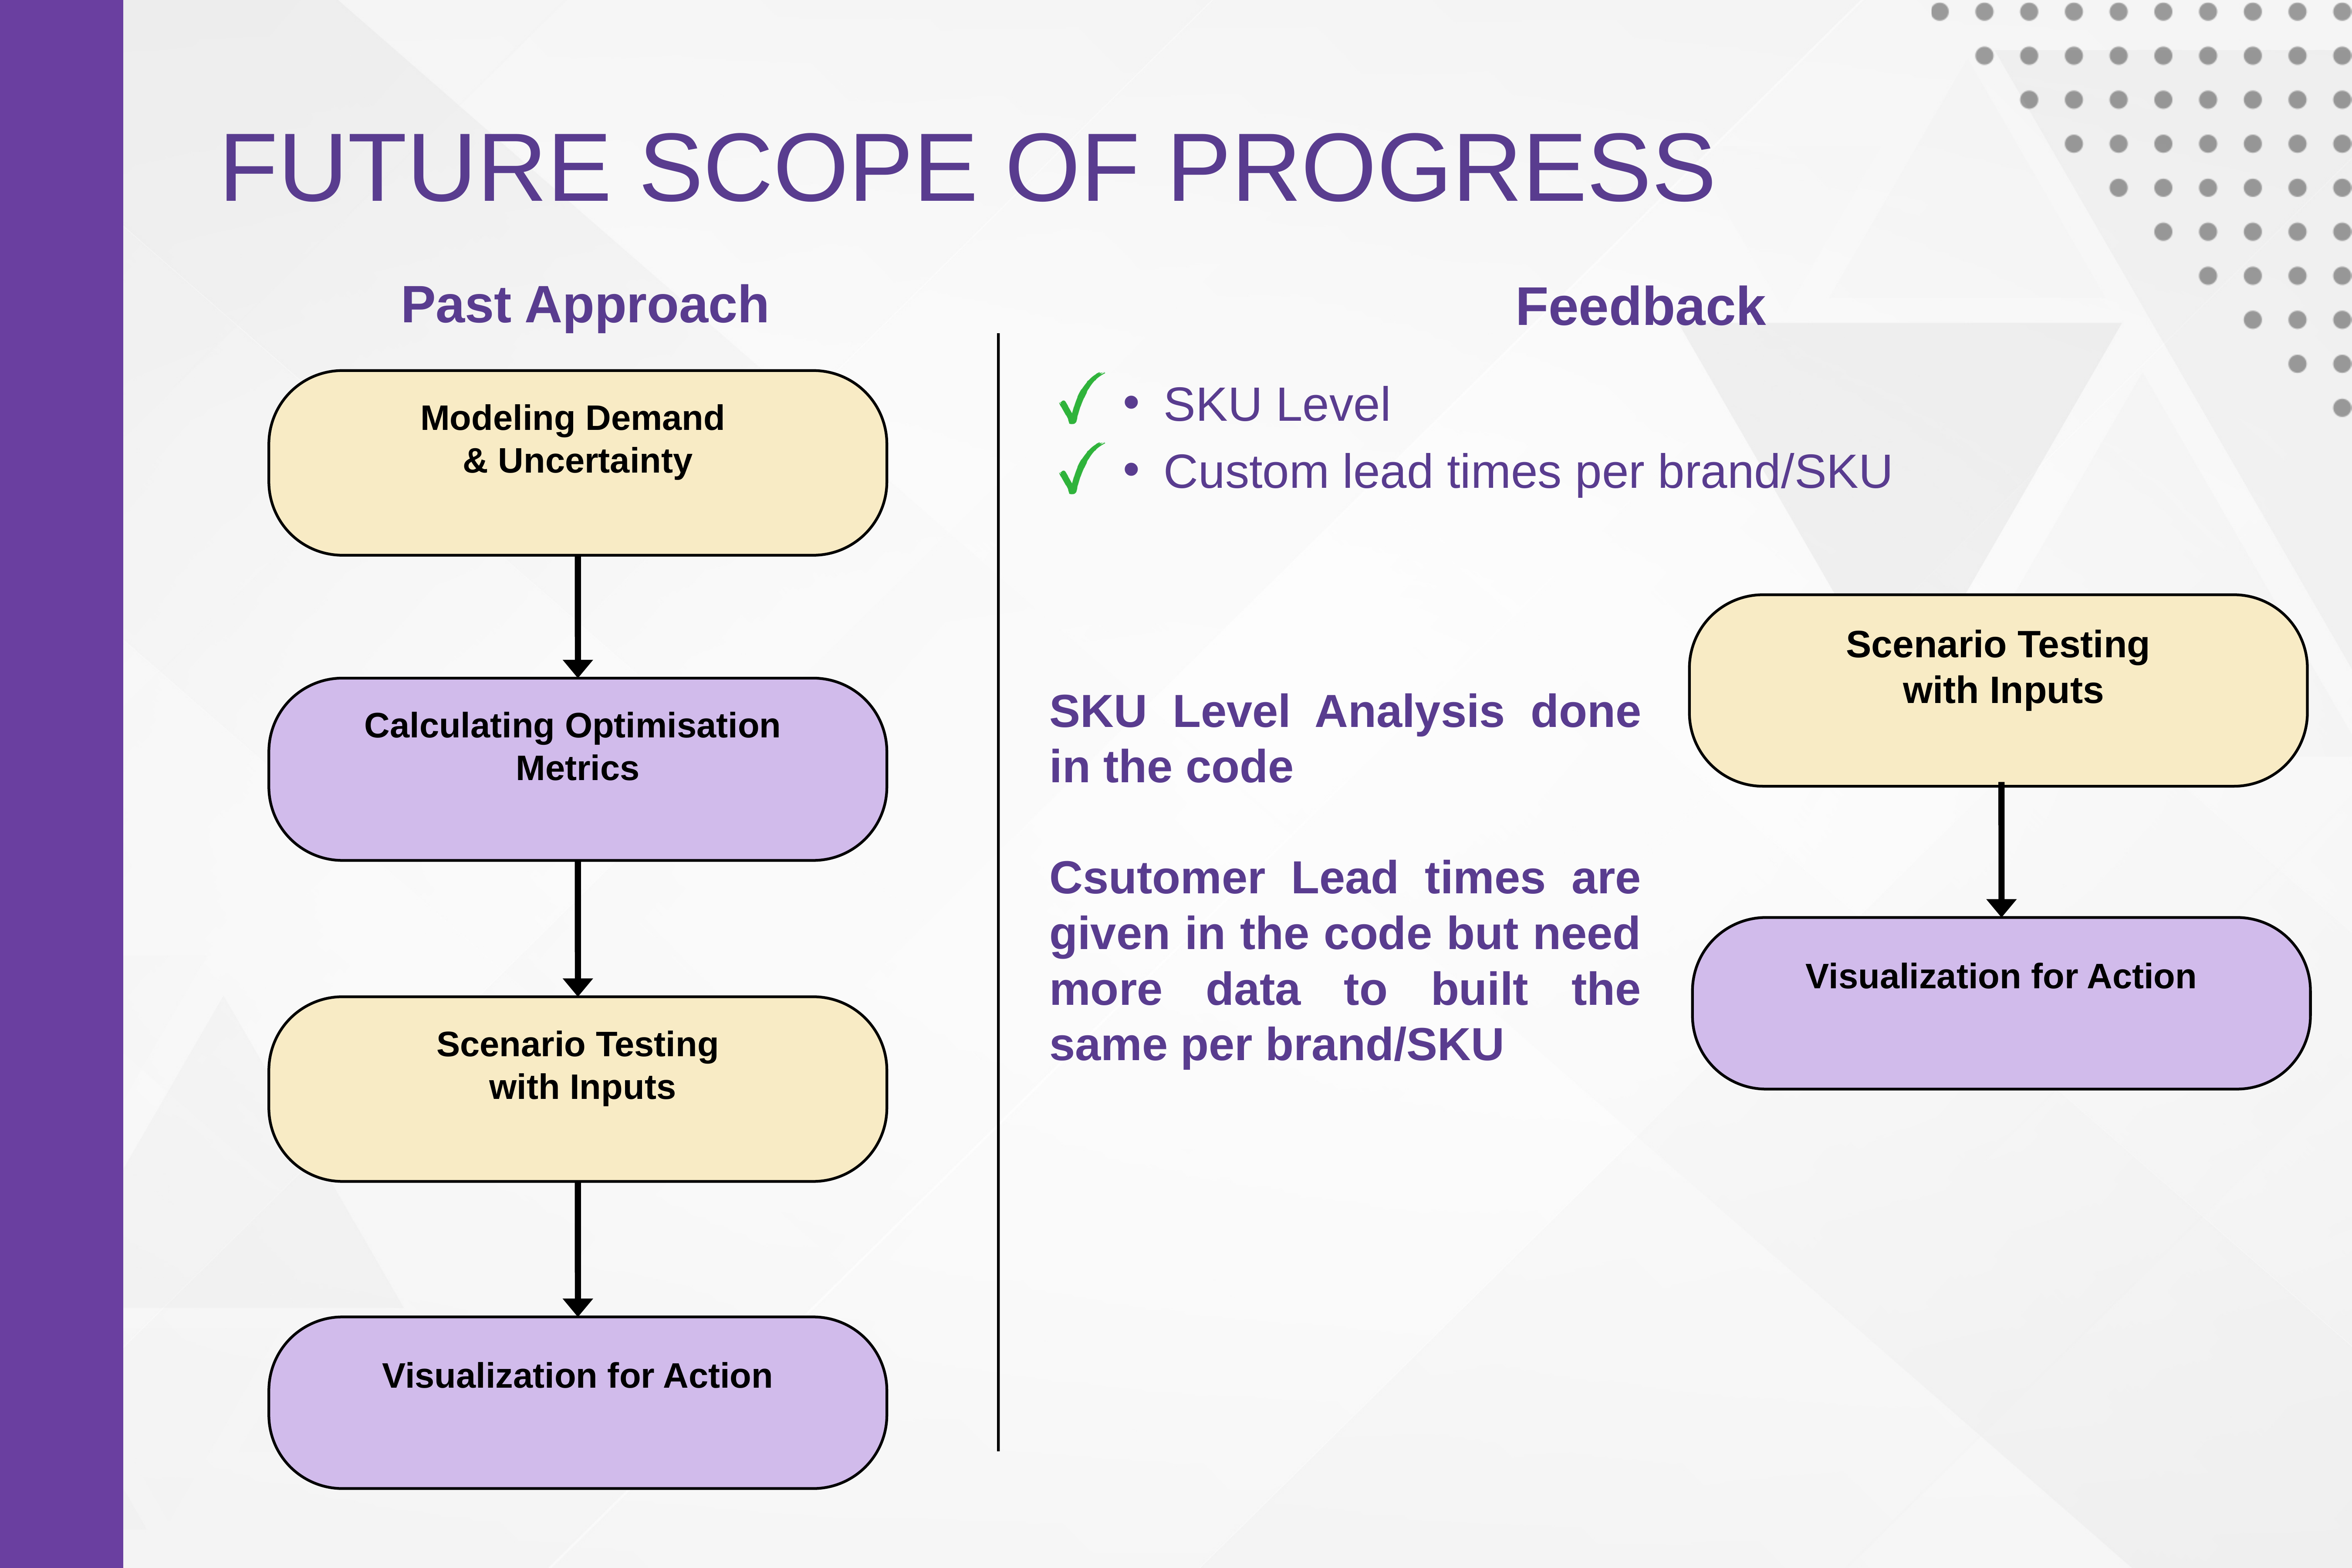

FUTURE SCOPE OF PROGRESS
Past Approach
Feedback

SKU Level
Custom lead times per brand/SKU

Modeling Demand
& Uncertainty

Scenario Testing
 with Inputs

Calculating Optimisation
Metrics

SKU Level Analysis done in the code

Csutomer Lead times are given in the code but need more data to built the same per brand/SKU

Visualization for Action

Scenario Testing
 with Inputs

Visualization for Action